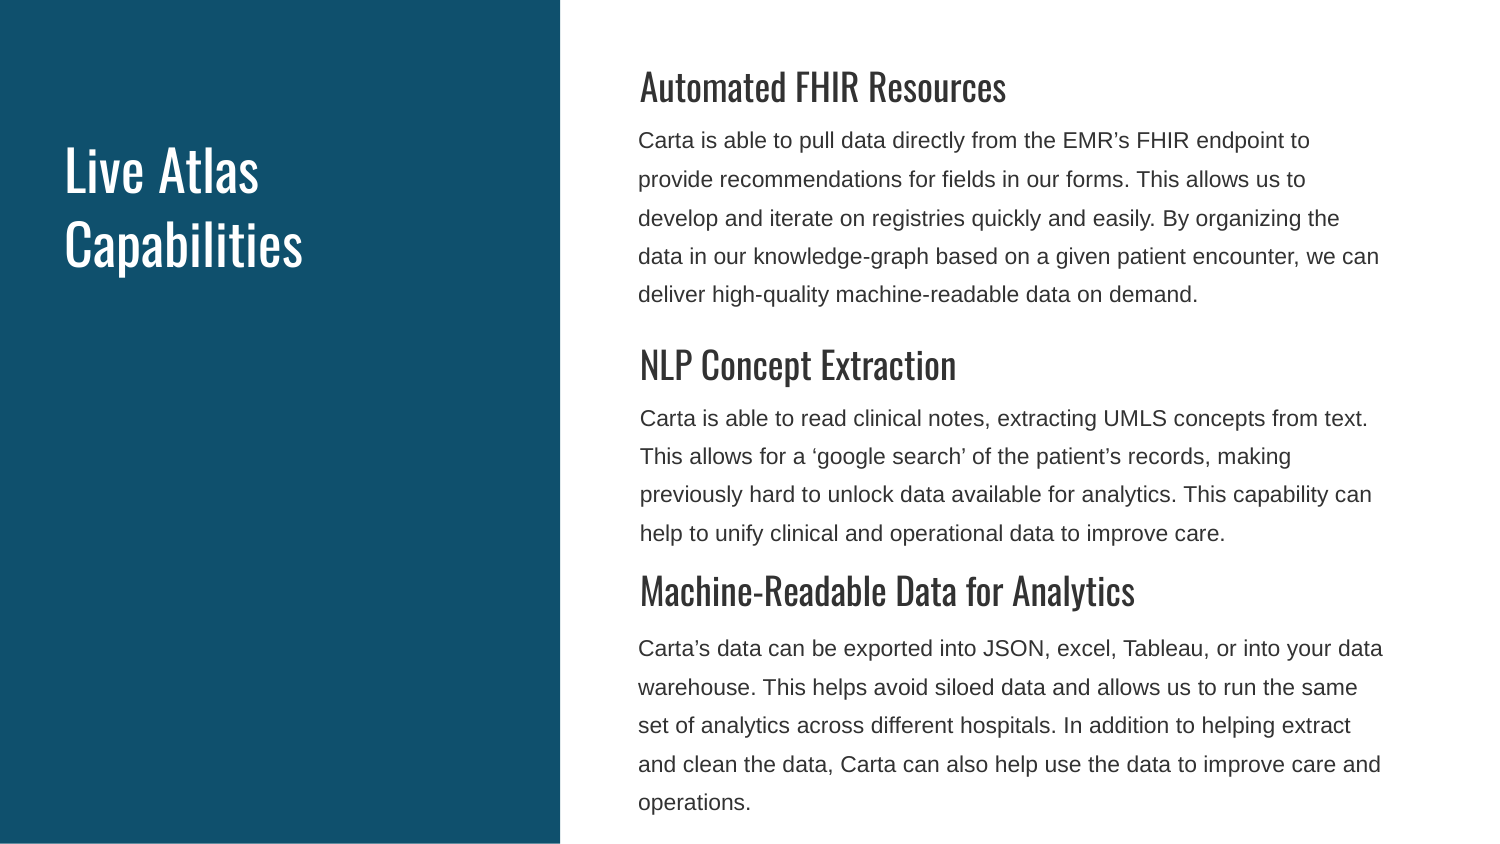

Automated FHIR Resources
Carta is able to pull data directly from the EMR’s FHIR endpoint to provide recommendations for fields in our forms. This allows us to develop and iterate on registries quickly and easily. By organizing the data in our knowledge-graph based on a given patient encounter, we can deliver high-quality machine-readable data on demand.
Live Atlas Capabilities
NLP Concept Extraction
Carta is able to read clinical notes, extracting UMLS concepts from text. This allows for a ‘google search’ of the patient’s records, making previously hard to unlock data available for analytics. This capability can help to unify clinical and operational data to improve care.
Machine-Readable Data for Analytics
Carta’s data can be exported into JSON, excel, Tableau, or into your data warehouse. This helps avoid siloed data and allows us to run the same set of analytics across different hospitals. In addition to helping extract and clean the data, Carta can also help use the data to improve care and operations.